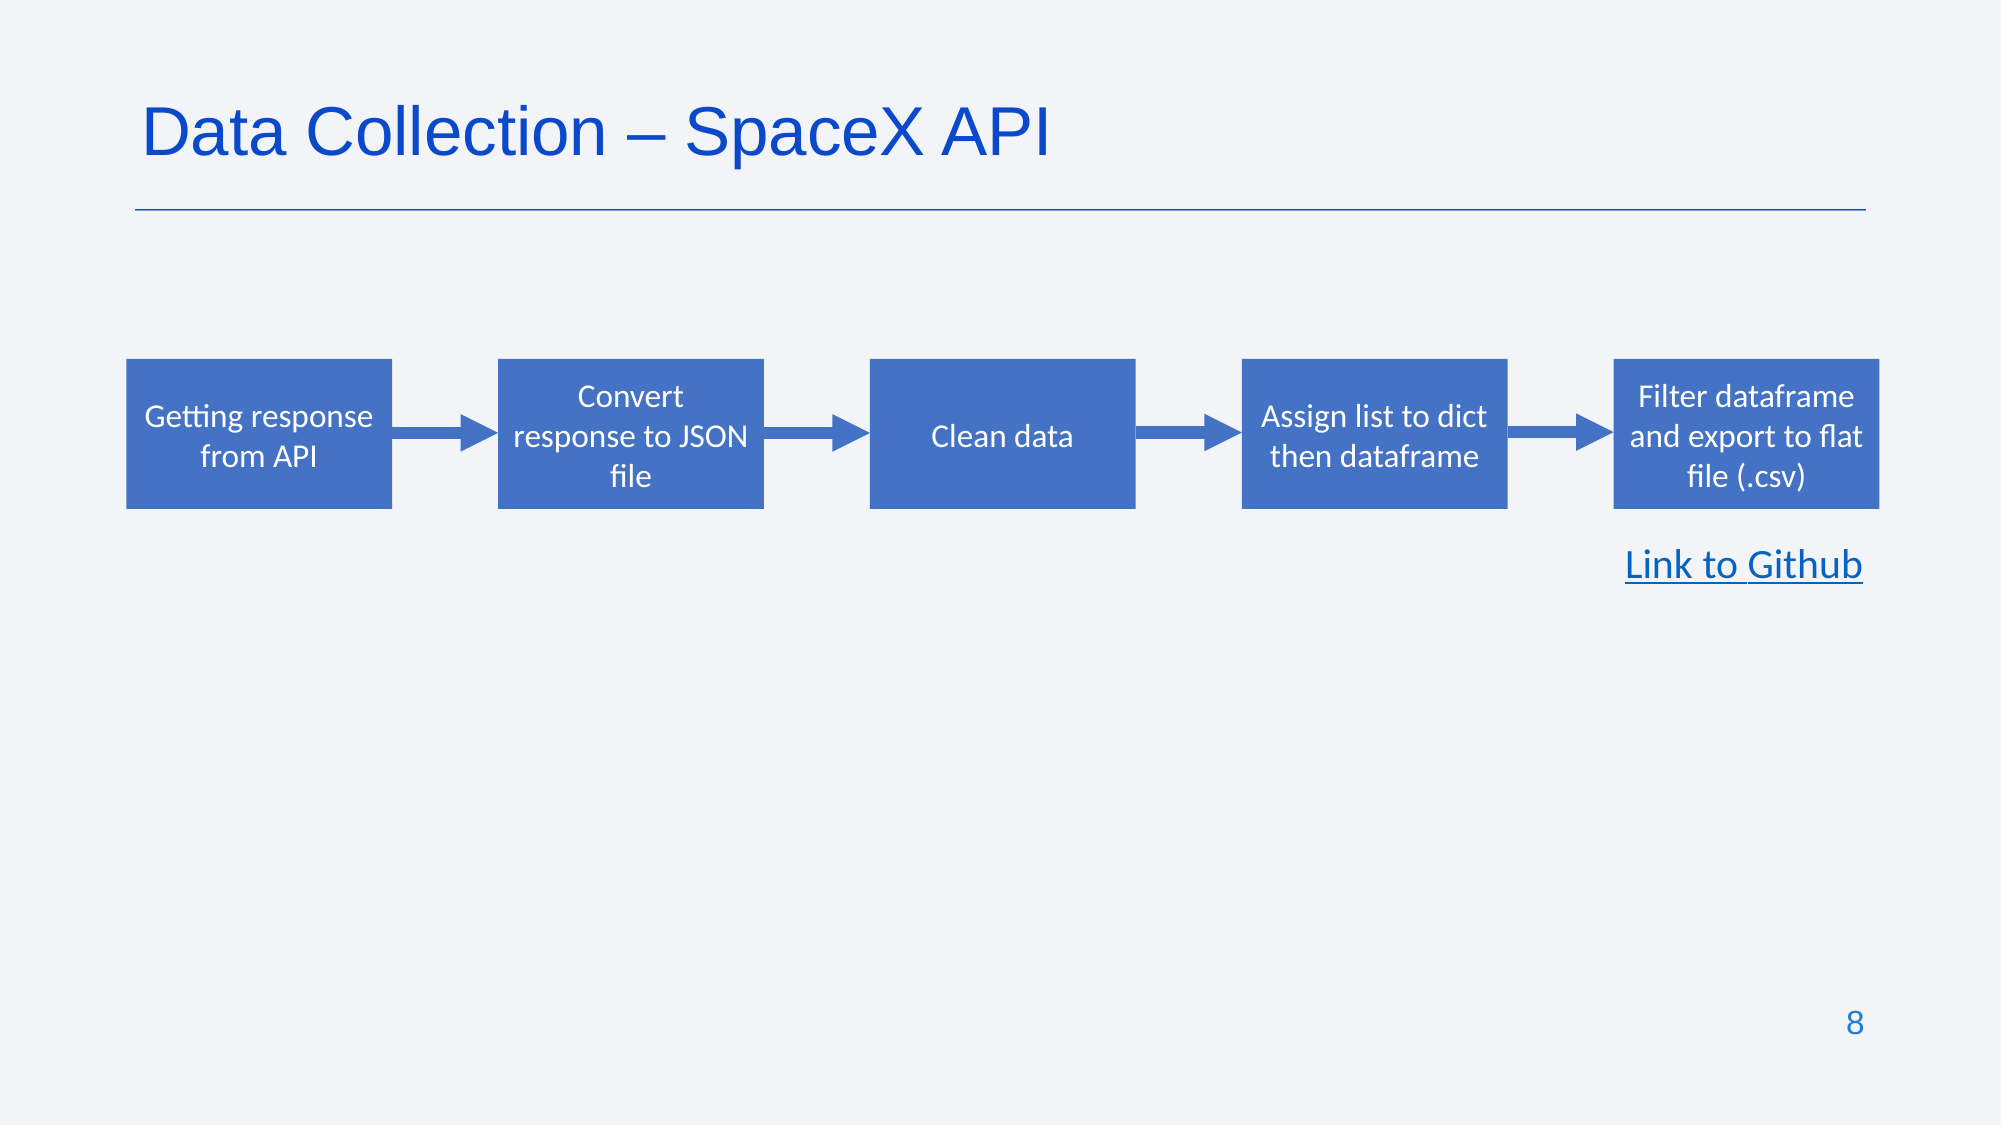

Data Collection – SpaceX API
Getting response from API
Convert response to JSON file
Clean data
Assign list to dict then dataframe
Filter dataframe and export to flat file (.csv)
Link to Github
8